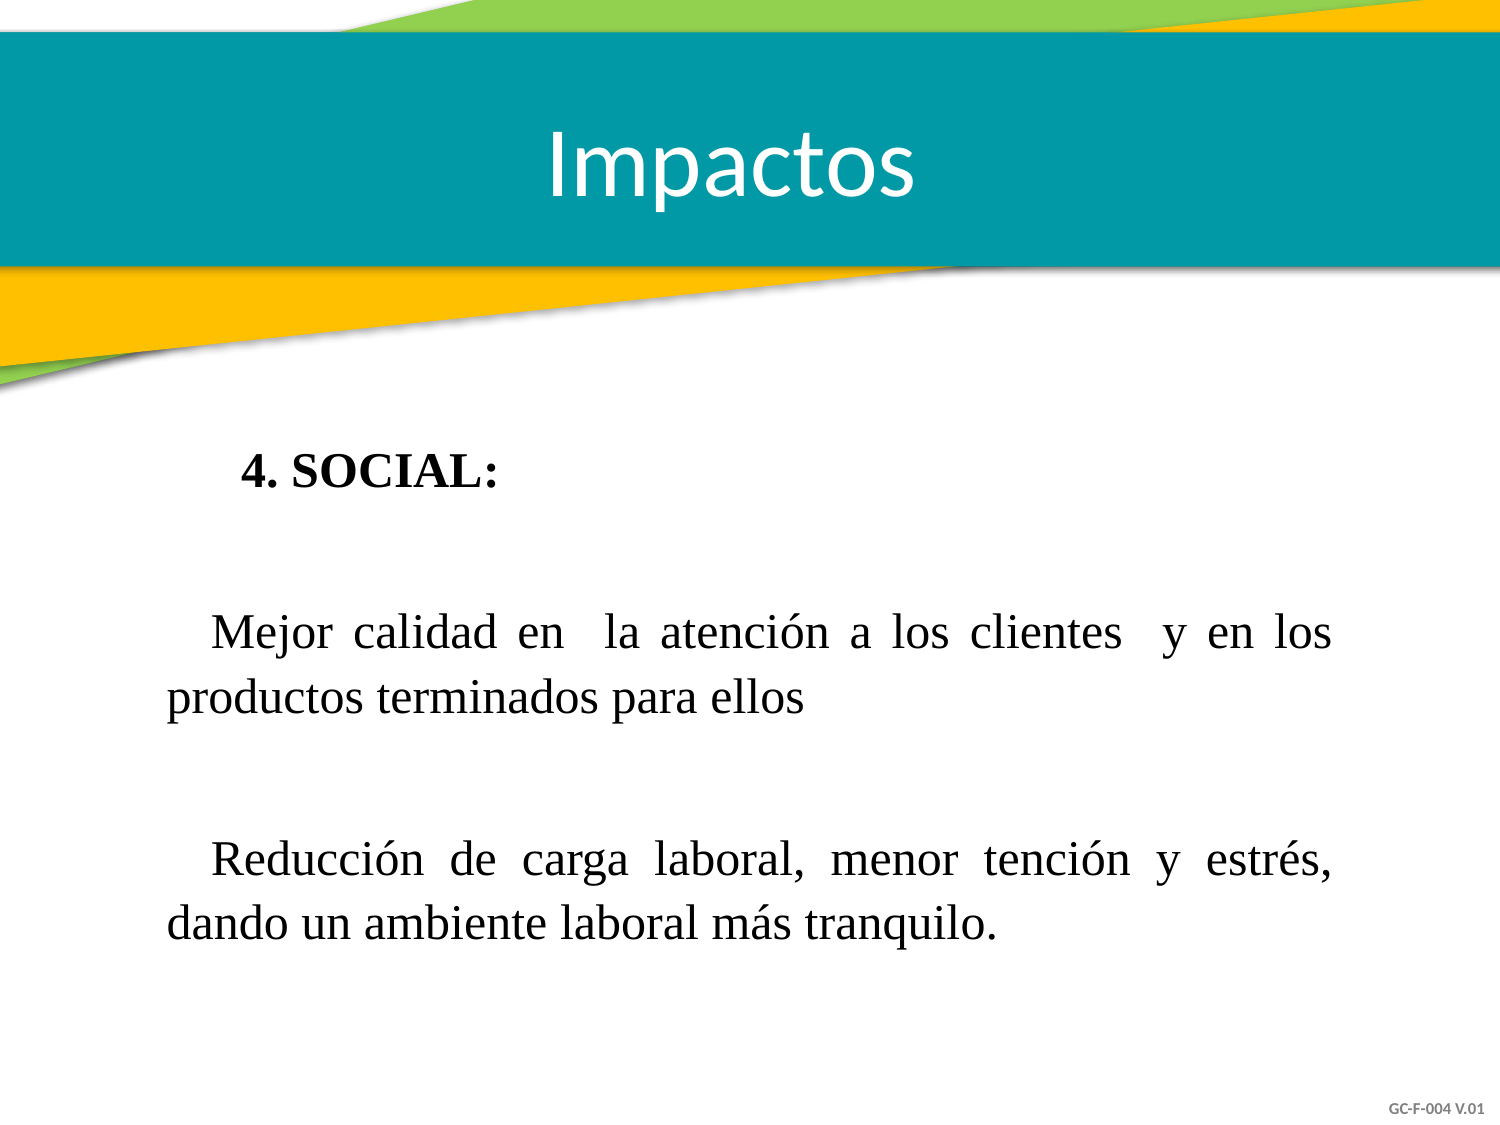

Impactos

4. SOCIAL:

Mejor calidad en  la atención a los clientes  y en los productos terminados para ellos

Reducción de carga laboral, menor tención y estrés, dando un ambiente laboral más tranquilo.